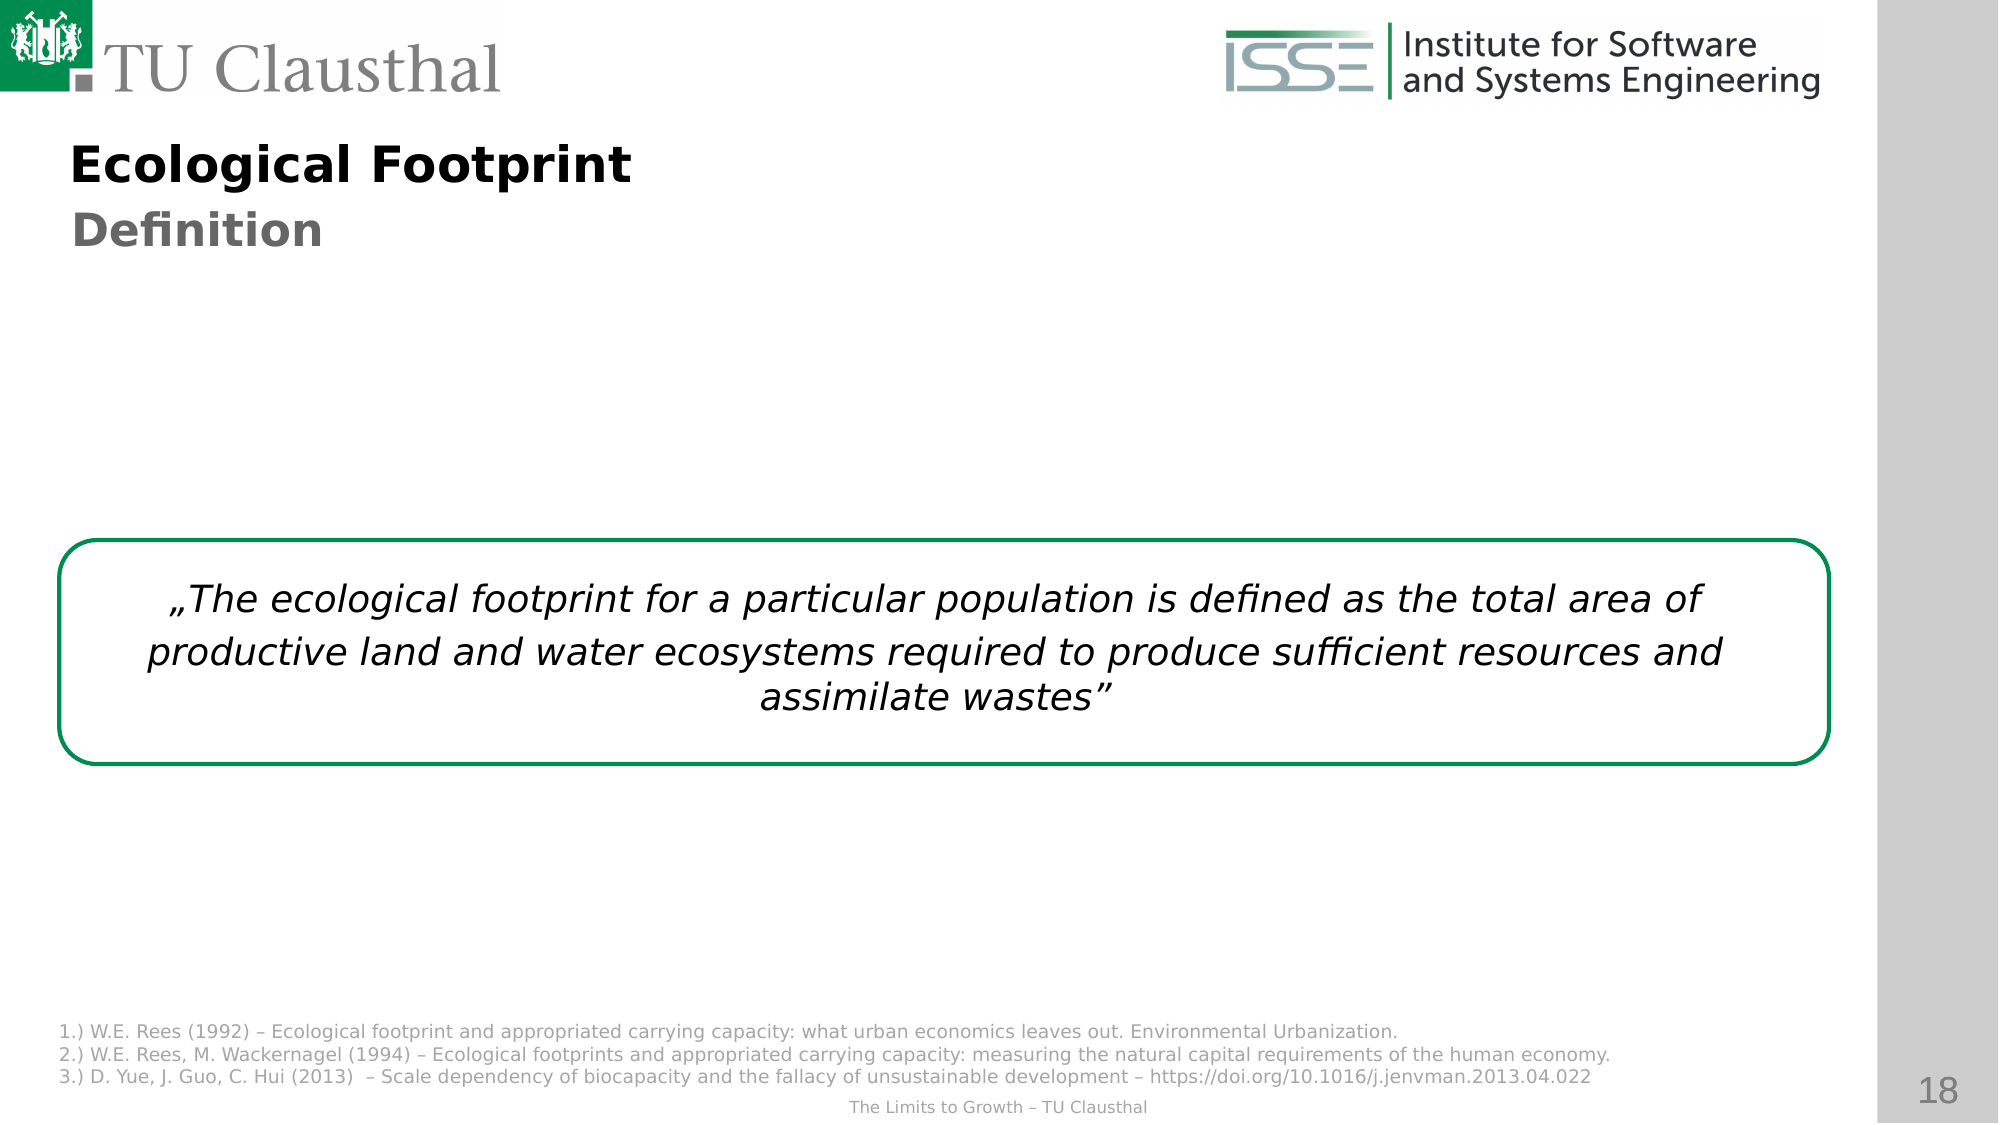

Ecological Footprint
Definition

„The ecological footprint for a particular population is defined as the total area of
productive land and water ecosystems required to produce sufficient resources and assimilate wastes”

1.) W.E. Rees (1992) – Ecological footprint and appropriated carrying capacity: what urban economics leaves out. Environmental Urbanization.
2.) W.E. Rees, M. Wackernagel (1994) – Ecological footprints and appropriated carrying capacity: measuring the natural capital requirements of the human economy.
3.) D. Yue, J. Guo, C. Hui (2013)  – Scale dependency of biocapacity and the fallacy of unsustainable development – https://doi.org/10.1016/j.jenvman.2013.04.022